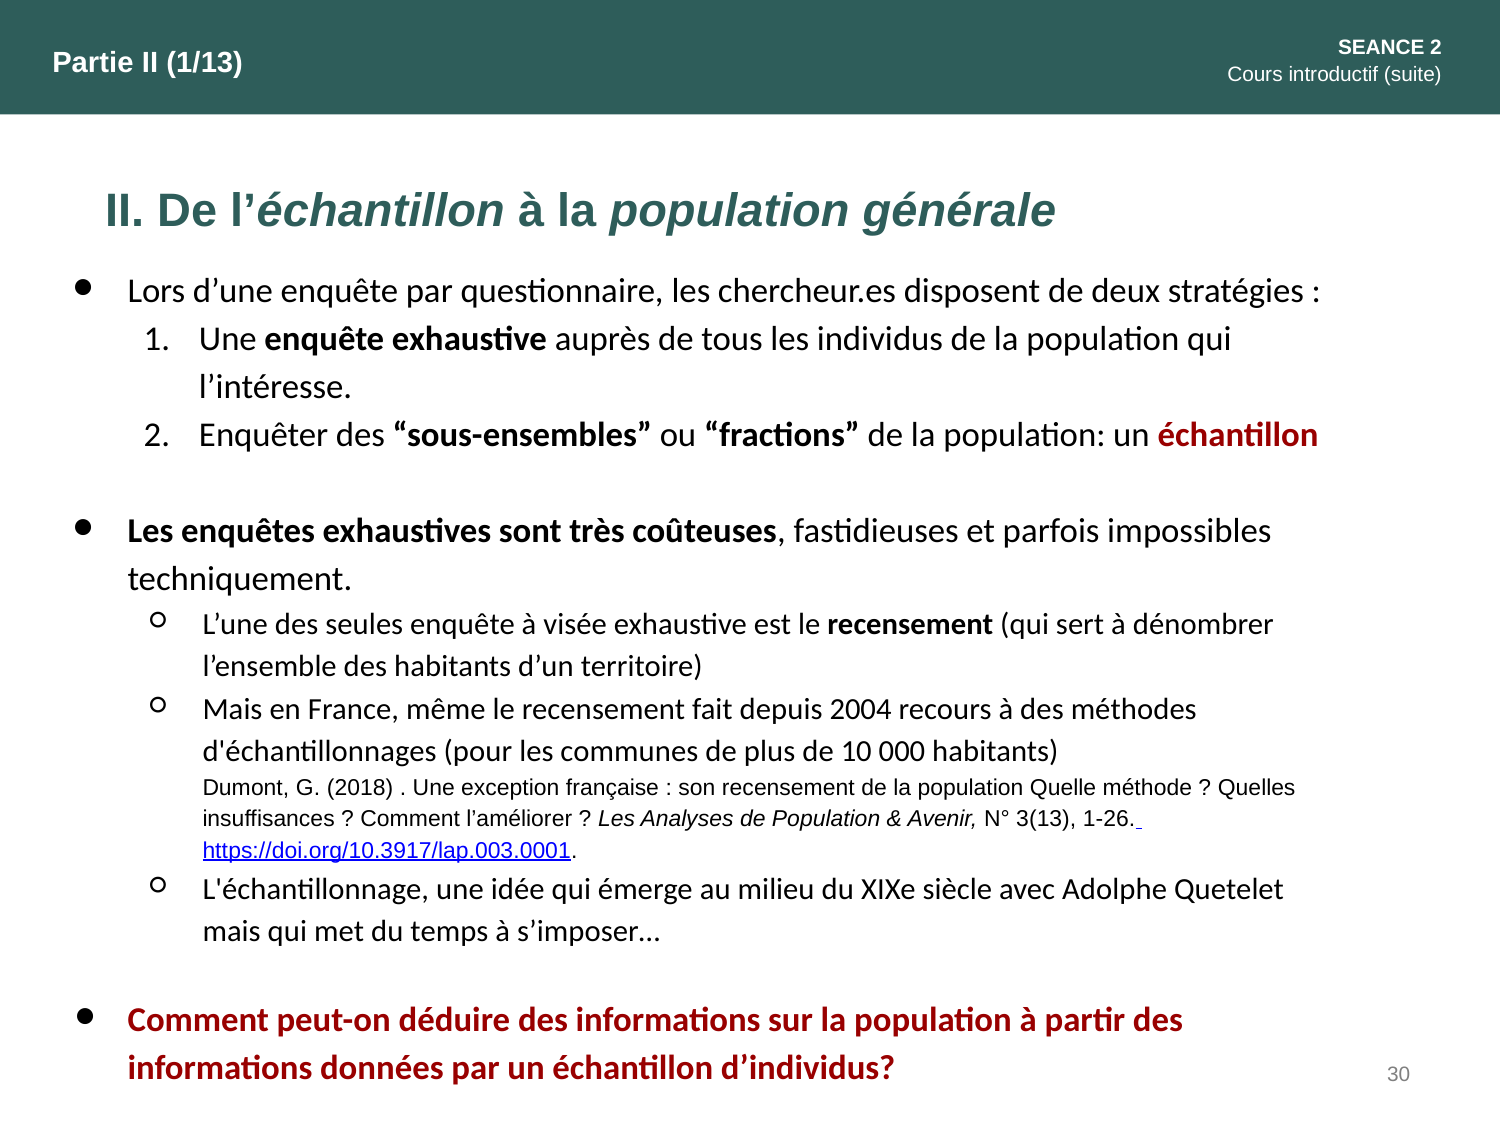

SEANCE 2
Cours introductif (suite)
Partie II (1/13)
II. De l’échantillon à la population générale

Lors d’une enquête par questionnaire, les chercheur.es disposent de deux stratégies :
Une enquête exhaustive auprès de tous les individus de la population qui l’intéresse.
Enquêter des “sous-ensembles” ou “fractions” de la population: un échantillon

Les enquêtes exhaustives sont très coûteuses, fastidieuses et parfois impossibles techniquement.
L’une des seules enquête à visée exhaustive est le recensement (qui sert à dénombrer l’ensemble des habitants d’un territoire)
Mais en France, même le recensement fait depuis 2004 recours à des méthodes d'échantillonnages (pour les communes de plus de 10 000 habitants)
Dumont, G. (2018) . Une exception française : son recensement de la population Quelle méthode ? Quelles insuffisances ? Comment l’améliorer ? Les Analyses de Population & Avenir, N° 3(13), 1-26. https://doi.org/10.3917/lap.003.0001.
L'échantillonnage, une idée qui émerge au milieu du XIXe siècle avec Adolphe Quetelet mais qui met du temps à s’imposer…

Comment peut-on déduire des informations sur la population à partir des informations données par un échantillon d’individus?

30